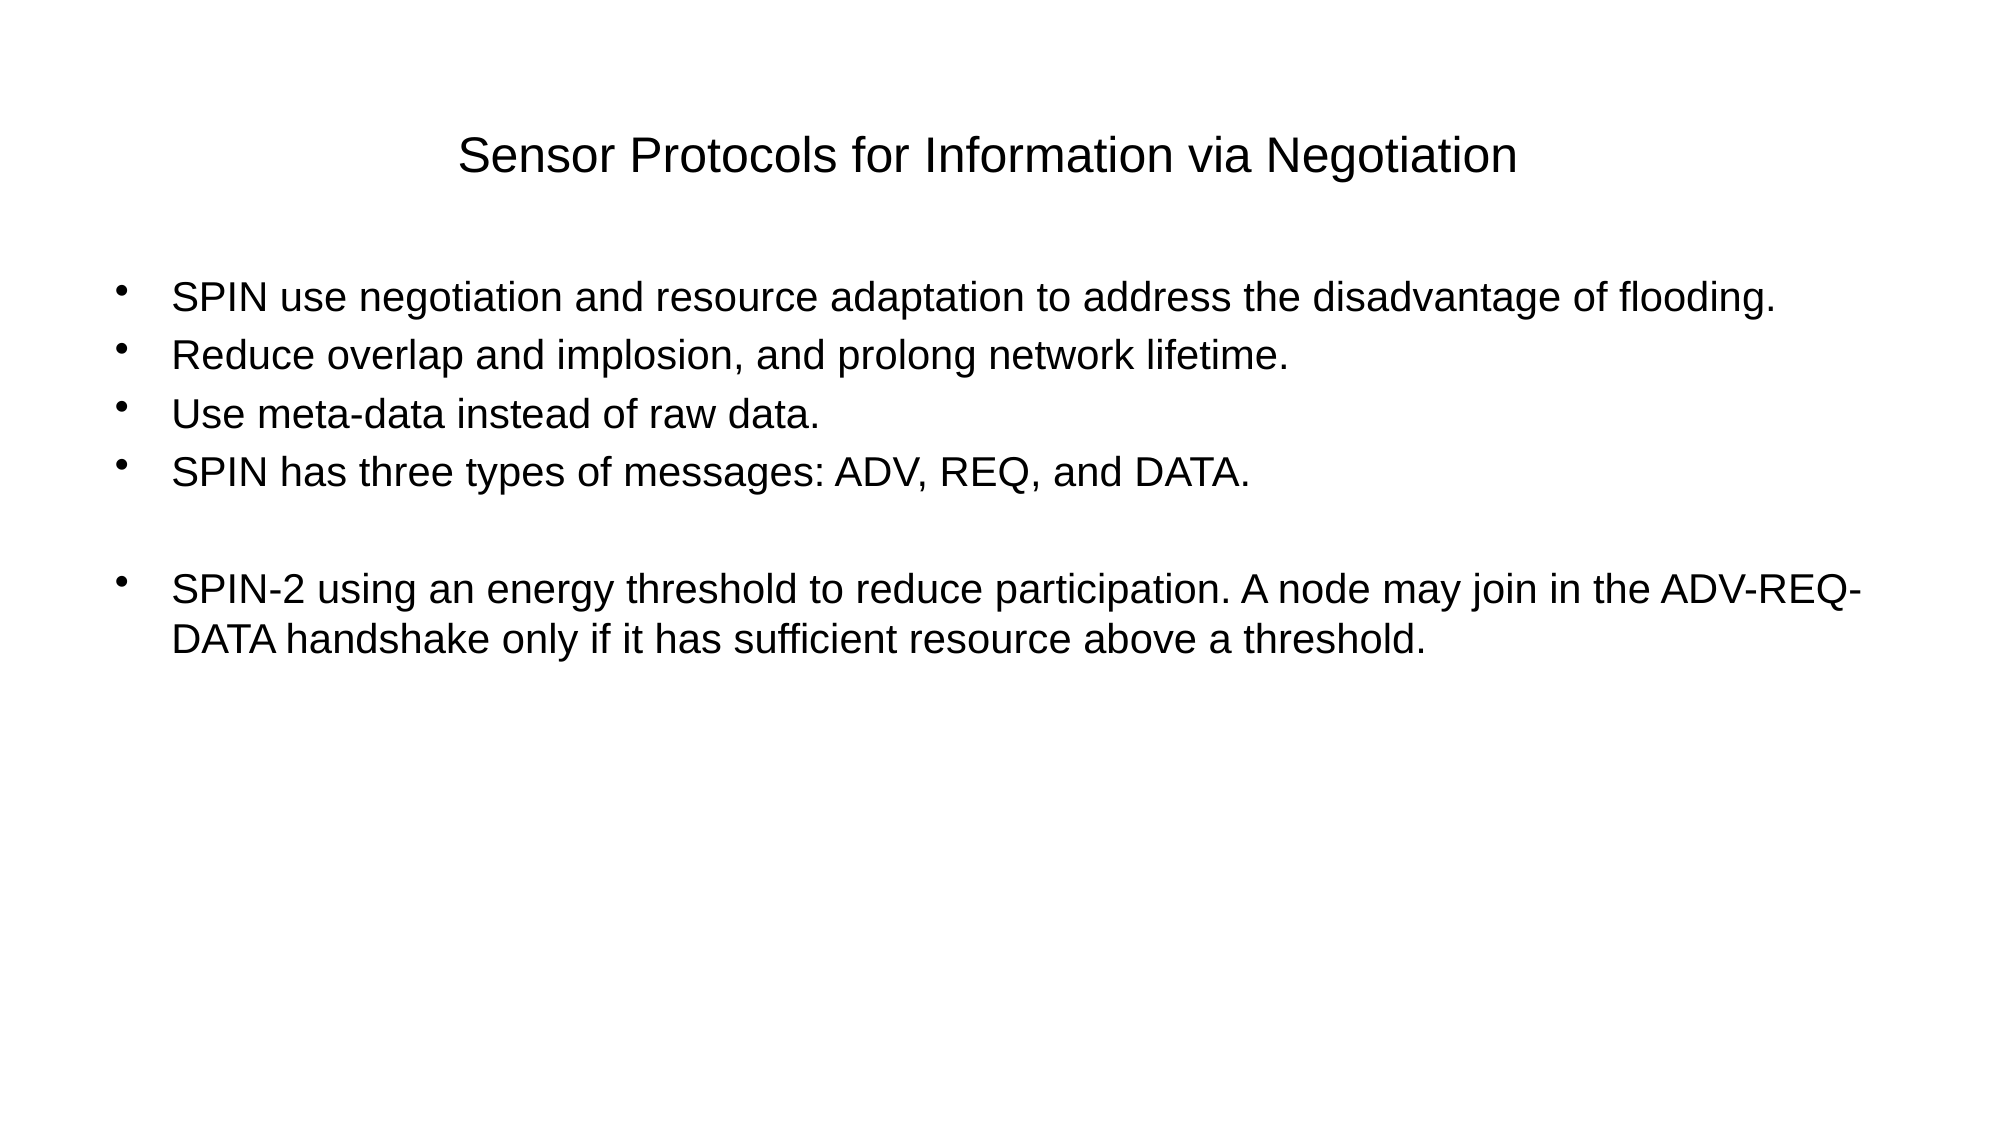

# Sensor Protocols for Information via Negotiation
SPIN use negotiation and resource adaptation to address the disadvantage of flooding.
Reduce overlap and implosion, and prolong network lifetime.
Use meta-data instead of raw data.
SPIN has three types of messages: ADV, REQ, and DATA.

SPIN-2 using an energy threshold to reduce participation. A node may join in the ADV-REQ-DATA handshake only if it has sufficient resource above a threshold.